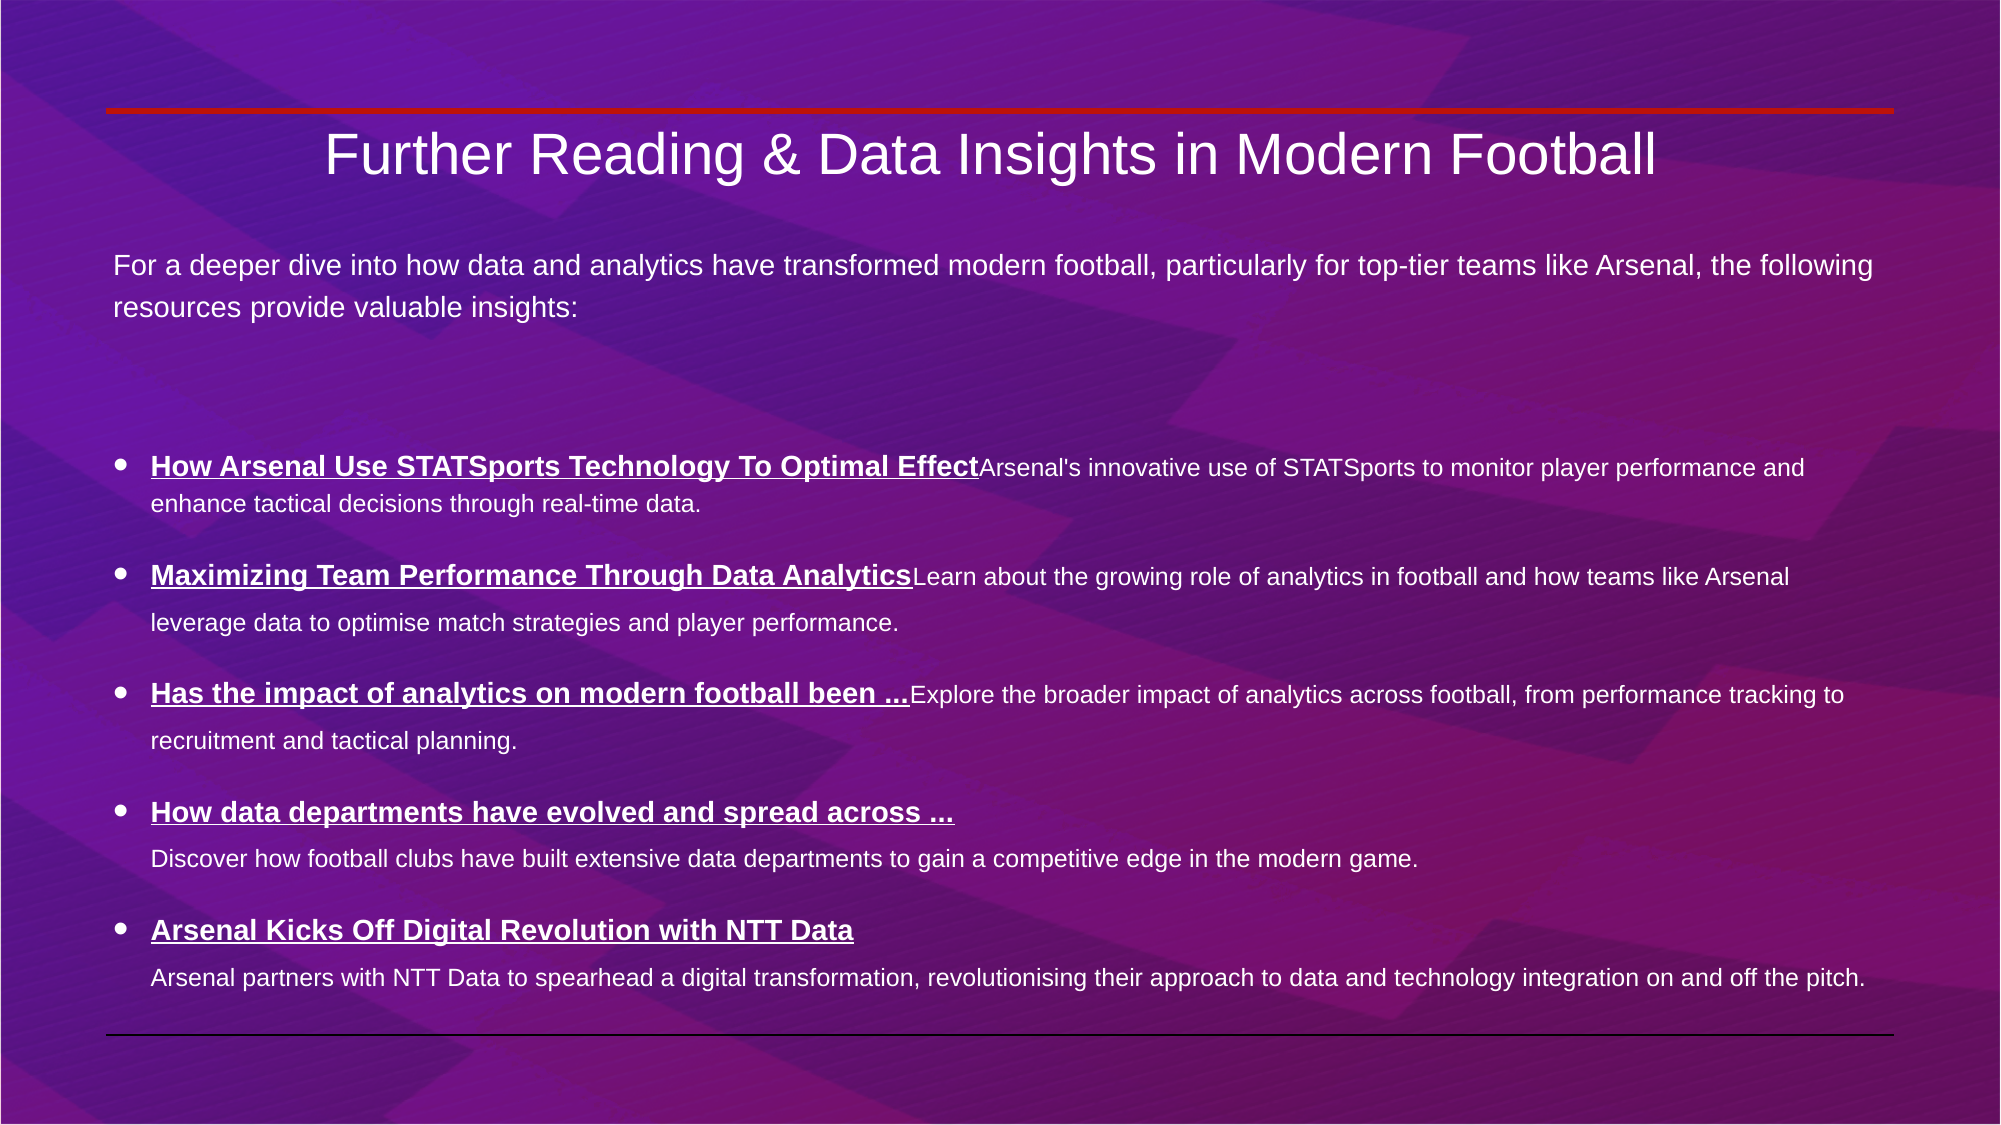

# Further Reading & Data Insights in Modern Football
For a deeper dive into how data and analytics have transformed modern football, particularly for top-tier teams like Arsenal, the following resources provide valuable insights:

How Arsenal Use STATSports Technology To Optimal Effect
Arsenal's innovative use of STATSports to monitor player performance and enhance tactical decisions through real-time data.
Maximizing Team Performance Through Data Analytics
Learn about the growing role of analytics in football and how teams like Arsenal leverage data to optimise match strategies and player performance.
Has the impact of analytics on modern football been ...
Explore the broader impact of analytics across football, from performance tracking to recruitment and tactical planning.
How data departments have evolved and spread across ...
Discover how football clubs have built extensive data departments to gain a competitive edge in the modern game.
Arsenal Kicks Off Digital Revolution with NTT Data
Arsenal partners with NTT Data to spearhead a digital transformation, revolutionising their approach to data and technology integration on and off the pitch.